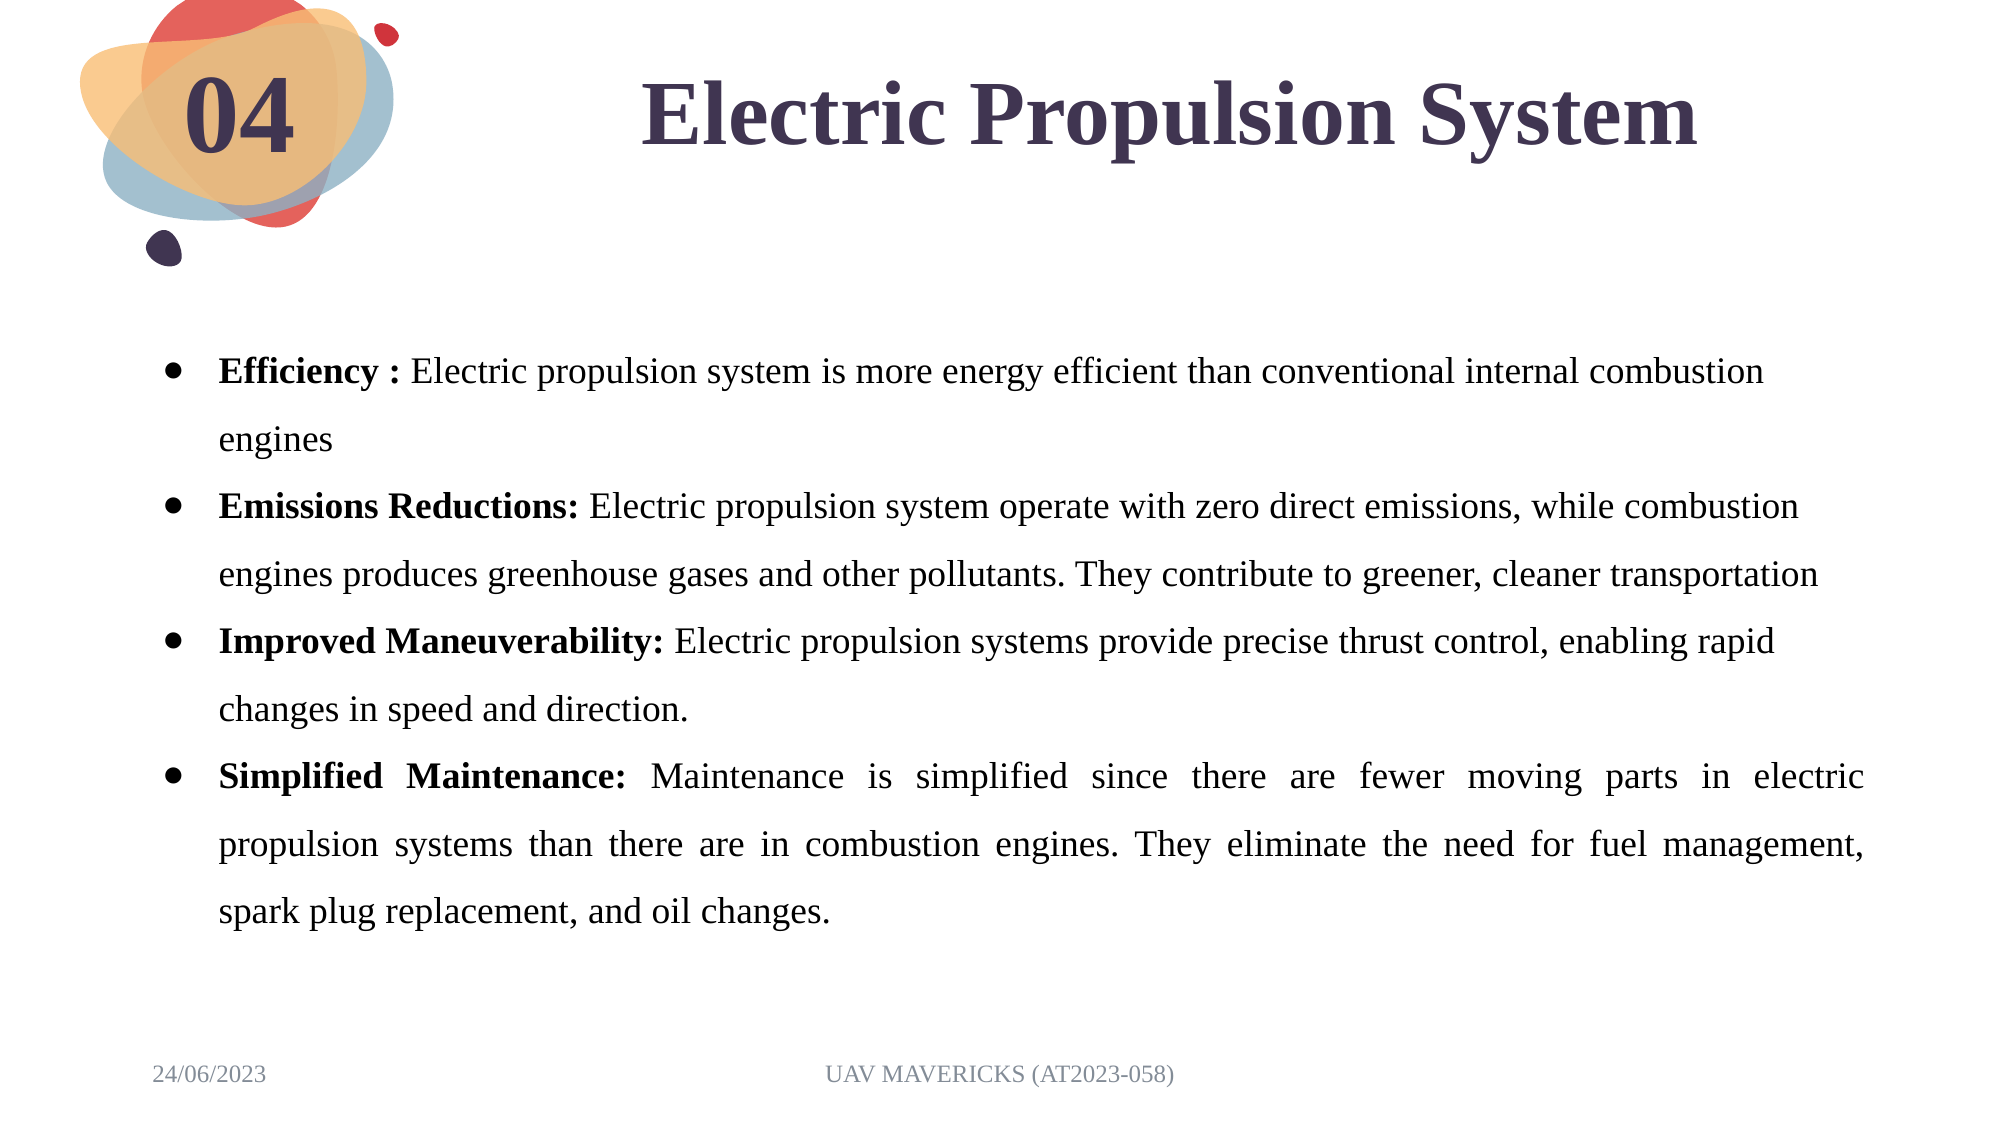

# Electric Propulsion System
04
Efficiency : Electric propulsion system is more energy efficient than conventional internal combustion engines
Emissions Reductions: Electric propulsion system operate with zero direct emissions, while combustion engines produces greenhouse gases and other pollutants. They contribute to greener, cleaner transportation
Improved Maneuverability: Electric propulsion systems provide precise thrust control, enabling rapid
changes in speed and direction.
Simplified Maintenance: Maintenance is simplified since there are fewer moving parts in electric propulsion systems than there are in combustion engines. They eliminate the need for fuel management, spark plug replacement, and oil changes.
24/06/2023
UAV MAVERICKS (AT2023-058)